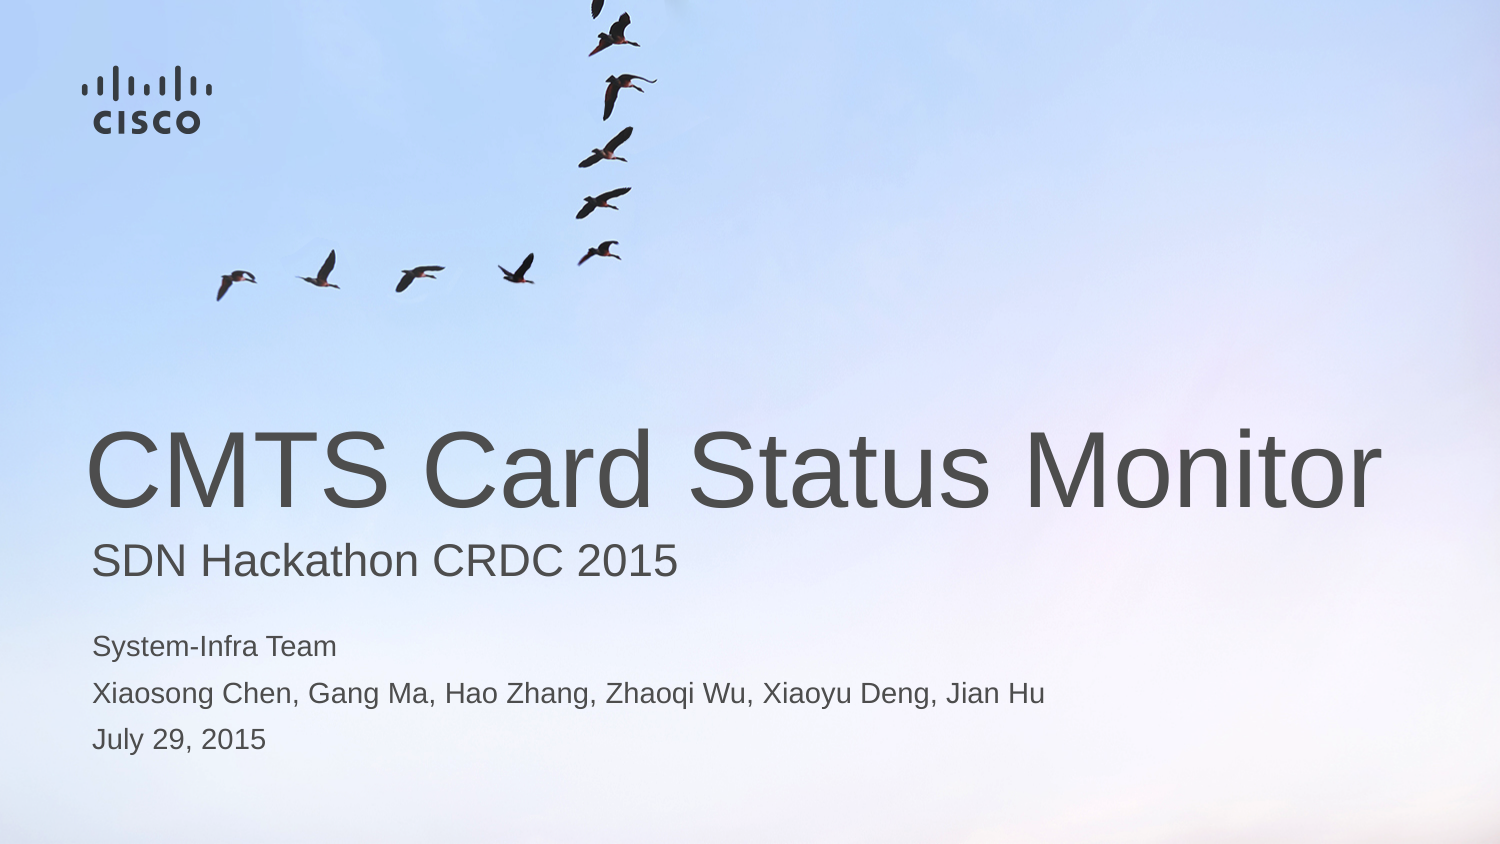

# CMTS Card Status Monitor
SDN Hackathon CRDC 2015
System-Infra Team
Xiaosong Chen, Gang Ma, Hao Zhang, Zhaoqi Wu, Xiaoyu Deng, Jian Hu
July 29, 2015